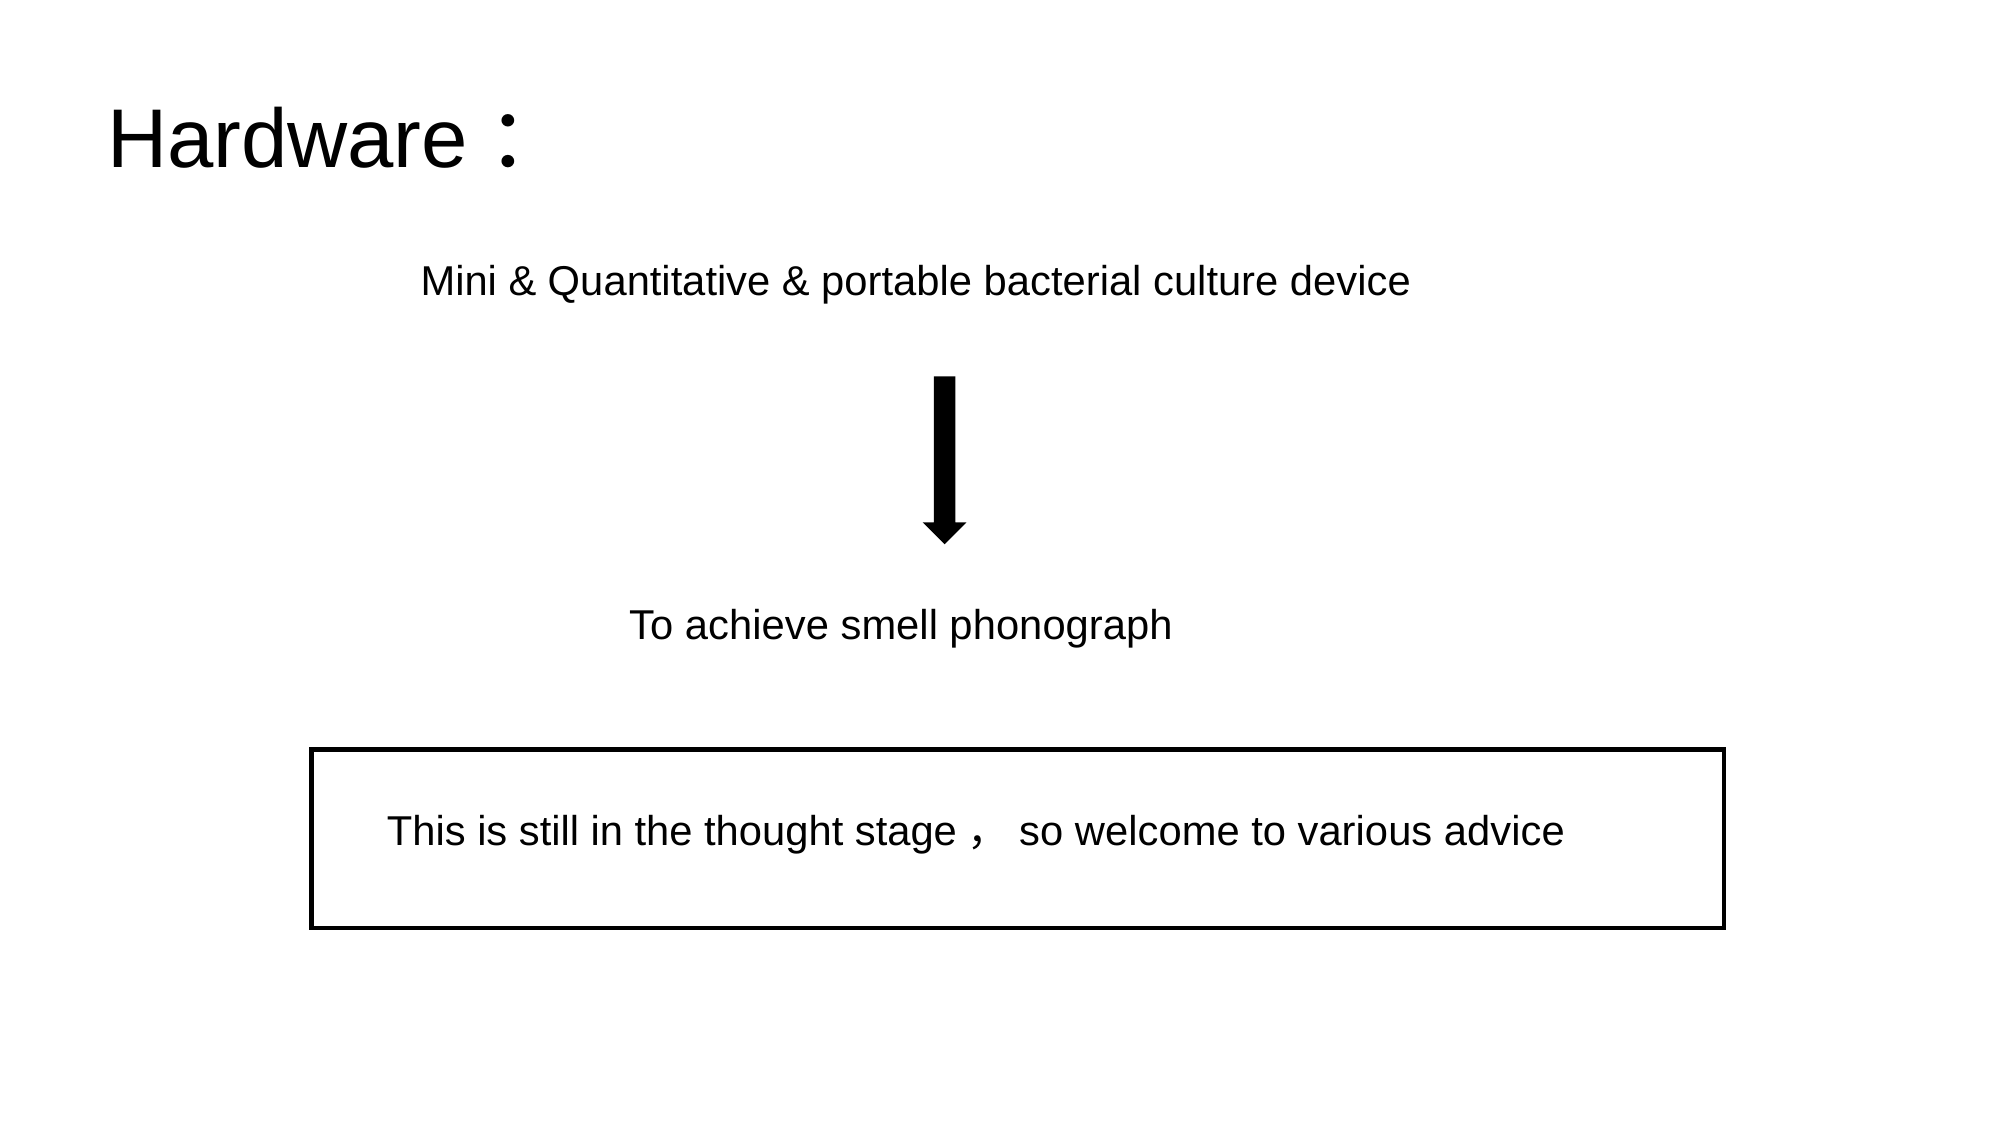

Hardware：
Mini & Quantitative & portable bacterial culture device

To achieve smell phonograph

This is still in the thought stage，so welcome to various advice